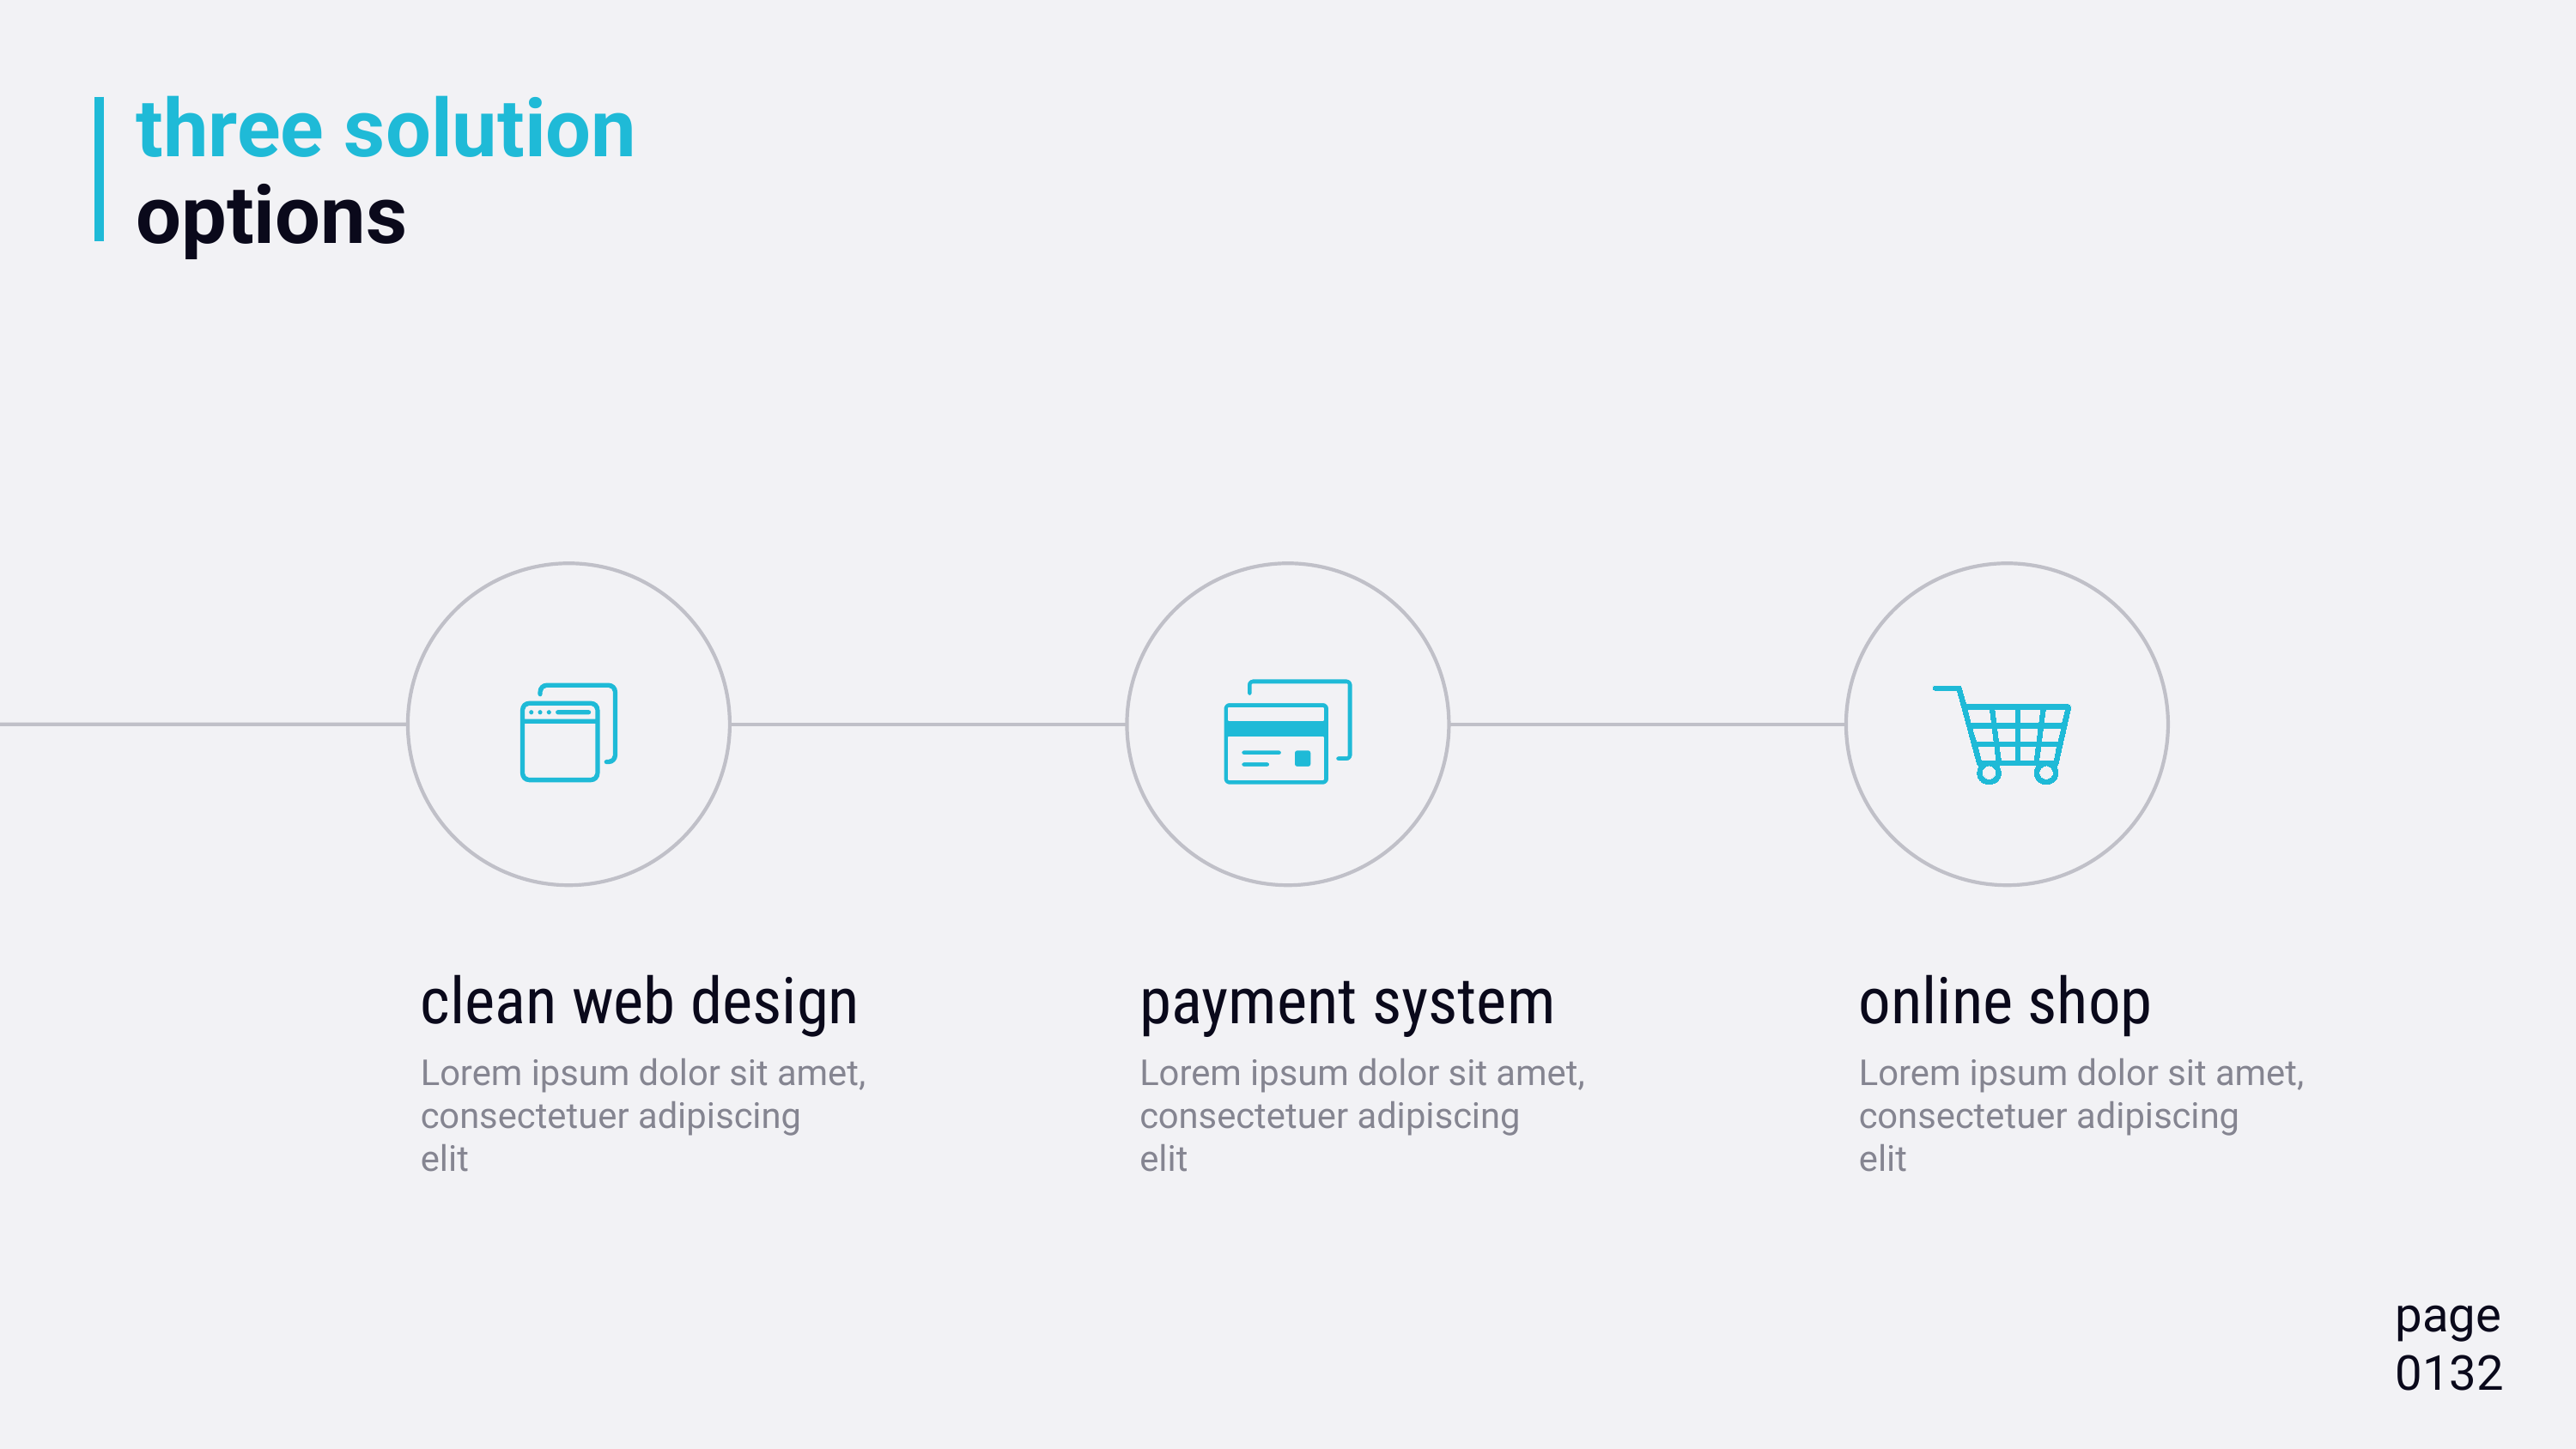

# three solution options

clean web design
payment system
online shop
Lorem ipsum dolor sit amet, consectetuer adipiscing
elit
Lorem ipsum dolor sit amet, consectetuer adipiscing
elit
Lorem ipsum dolor sit amet, consectetuer adipiscing
elit
page
0132